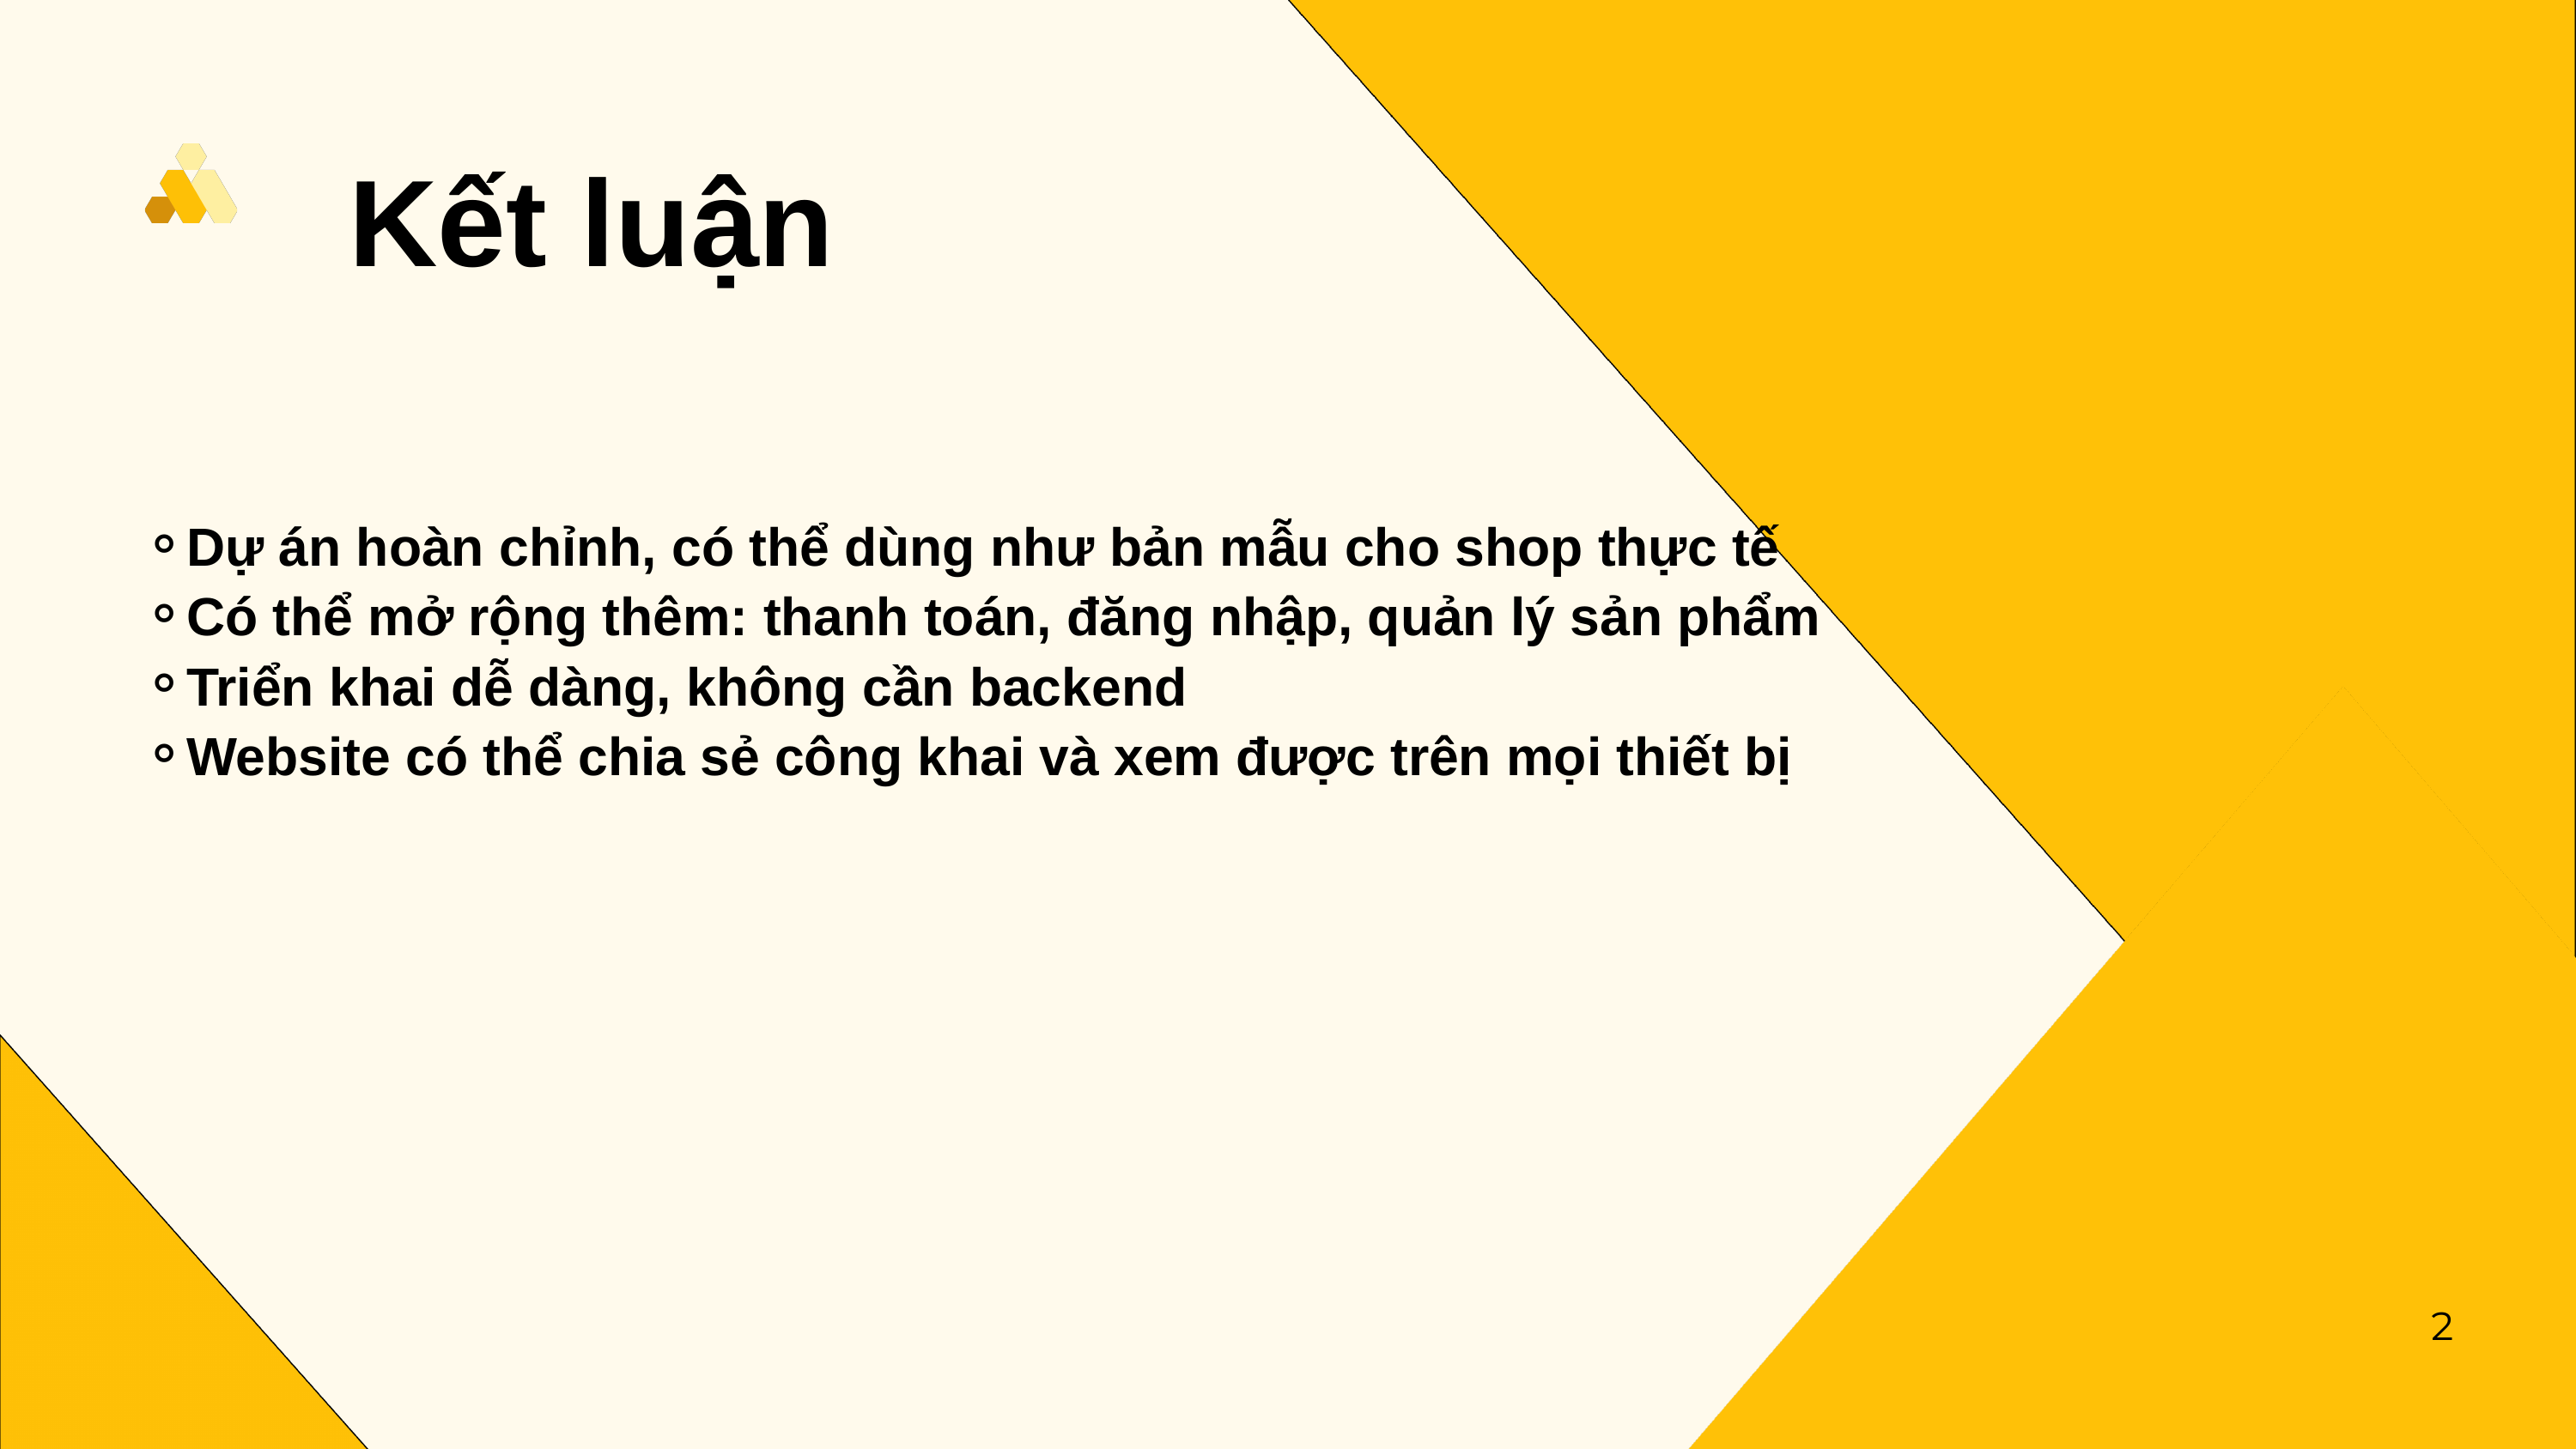

Kết luận
Dự án hoàn chỉnh, có thể dùng như bản mẫu cho shop thực tế
Có thể mở rộng thêm: thanh toán, đăng nhập, quản lý sản phẩm
Triển khai dễ dàng, không cần backend
Website có thể chia sẻ công khai và xem được trên mọi thiết bị

2